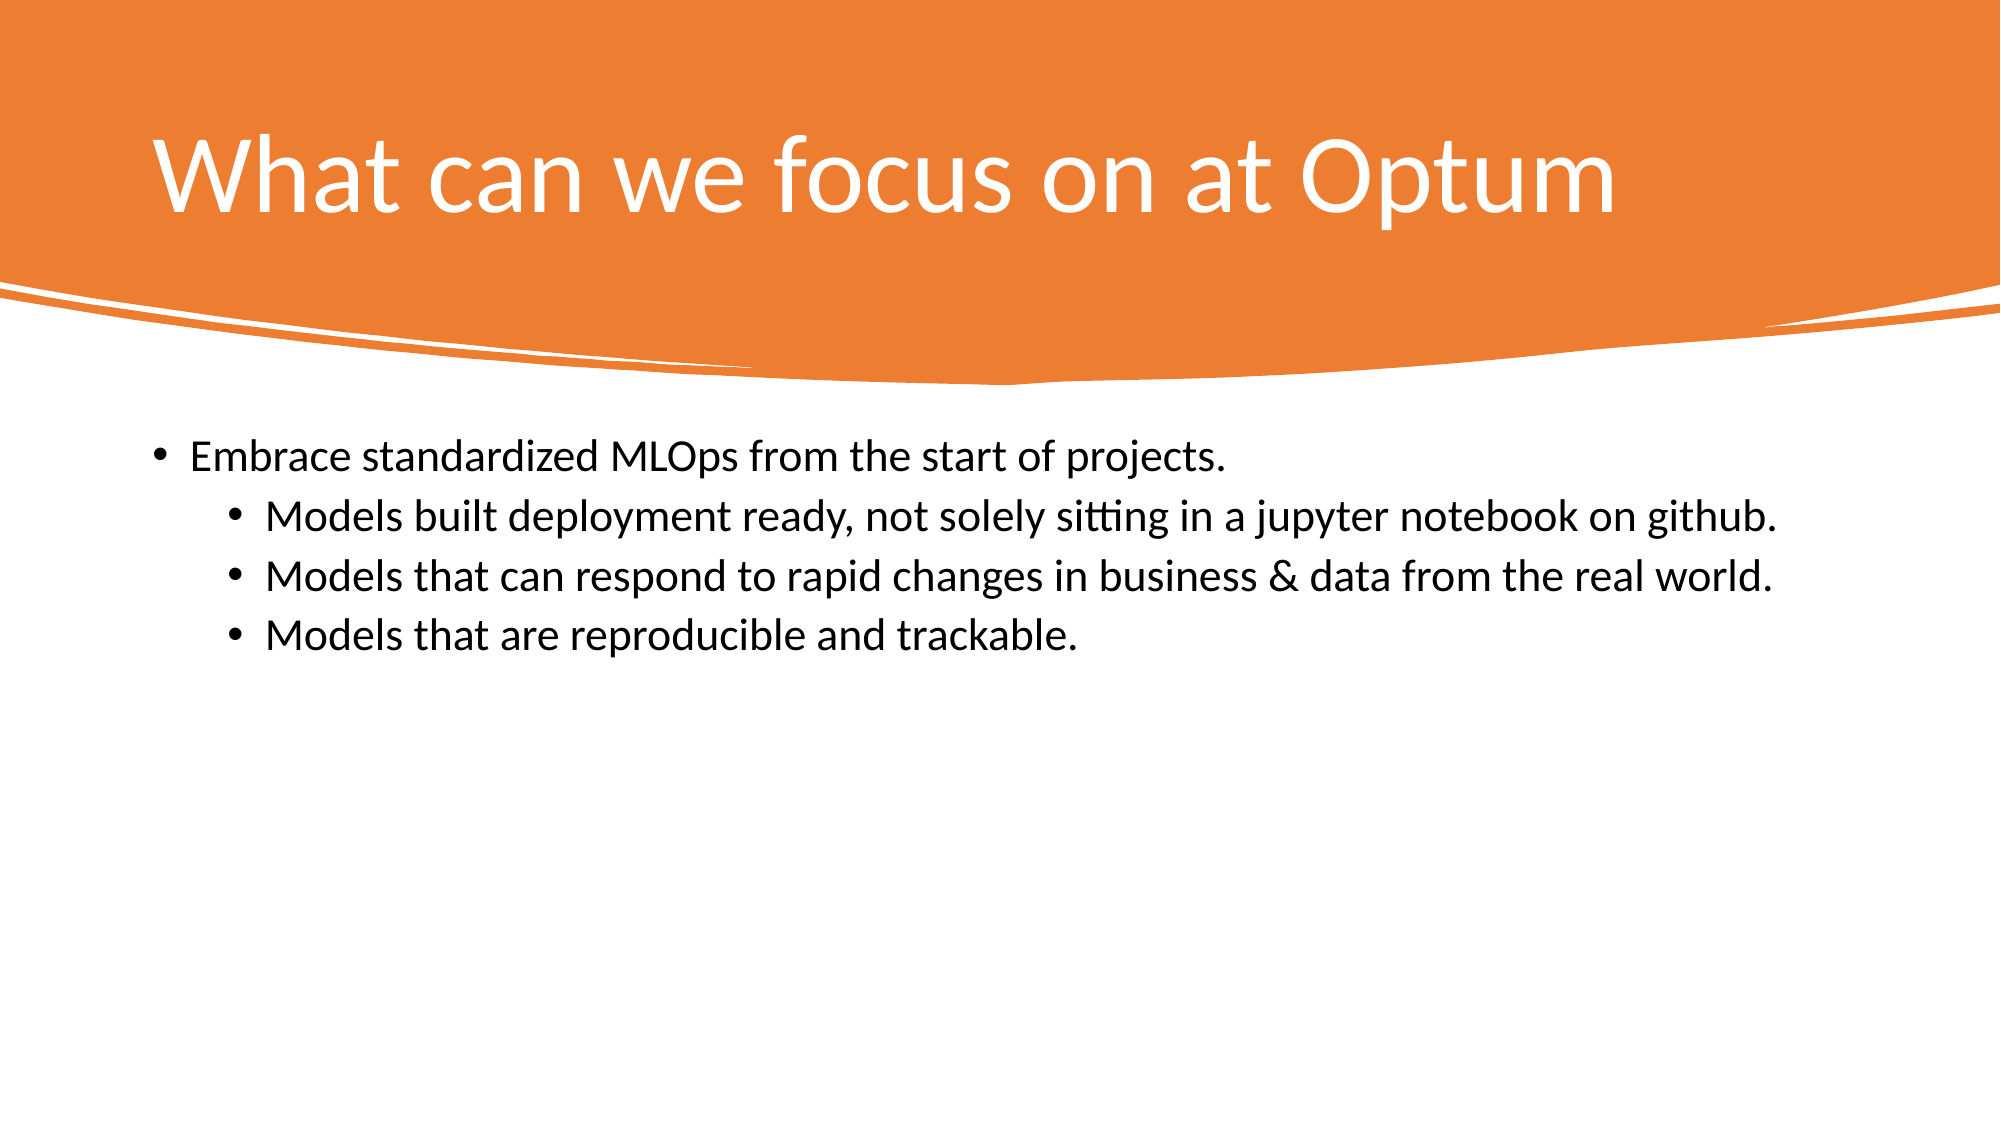

# What can we focus on at Optum
Embrace standardized MLOps from the start of projects.
Models built deployment ready, not solely sitting in a jupyter notebook on github.
Models that can respond to rapid changes in business & data from the real world.
Models that are reproducible and trackable.